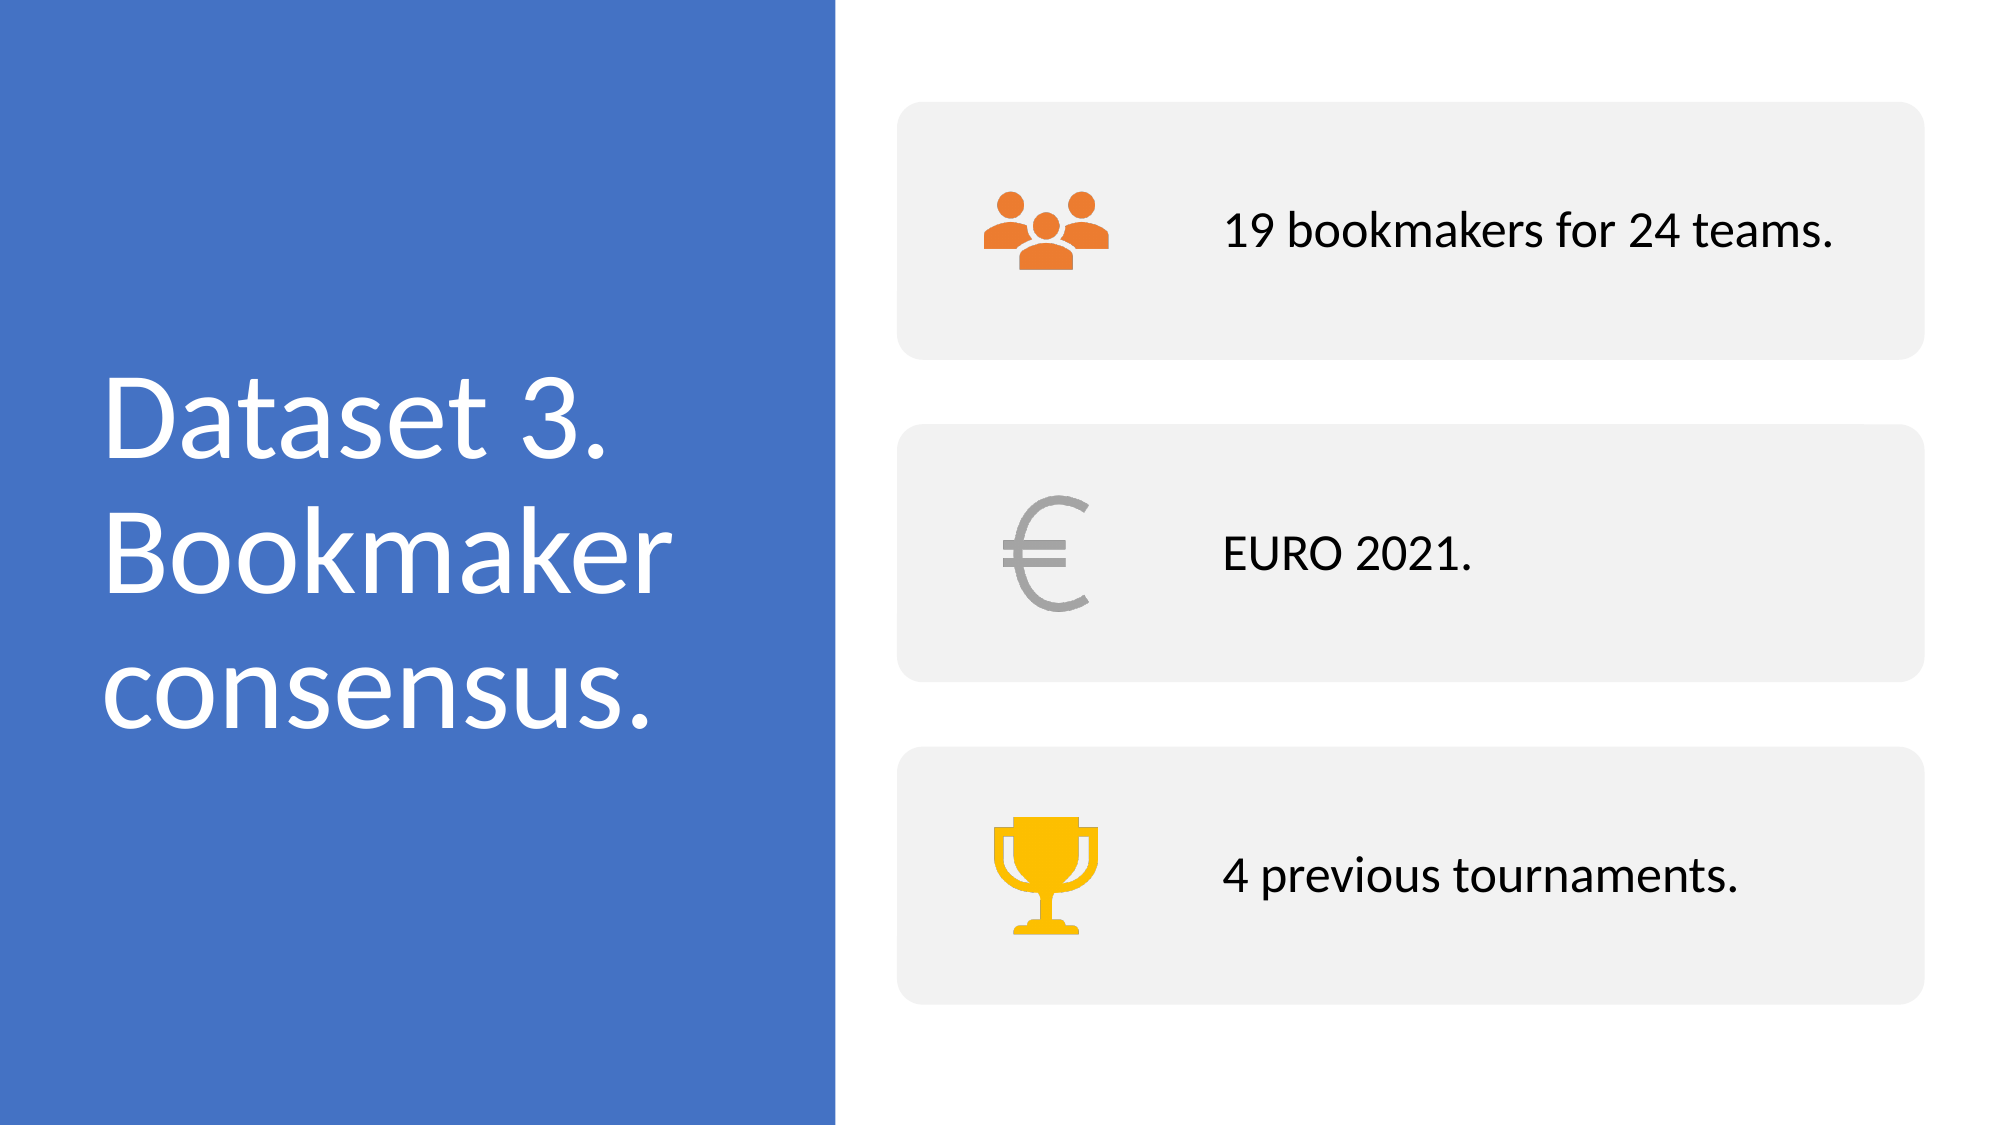

# Dataset 3. Bookmaker consensus.
19 bookmakers for 24 teams.
EURO 2021.
4 previous tournaments.